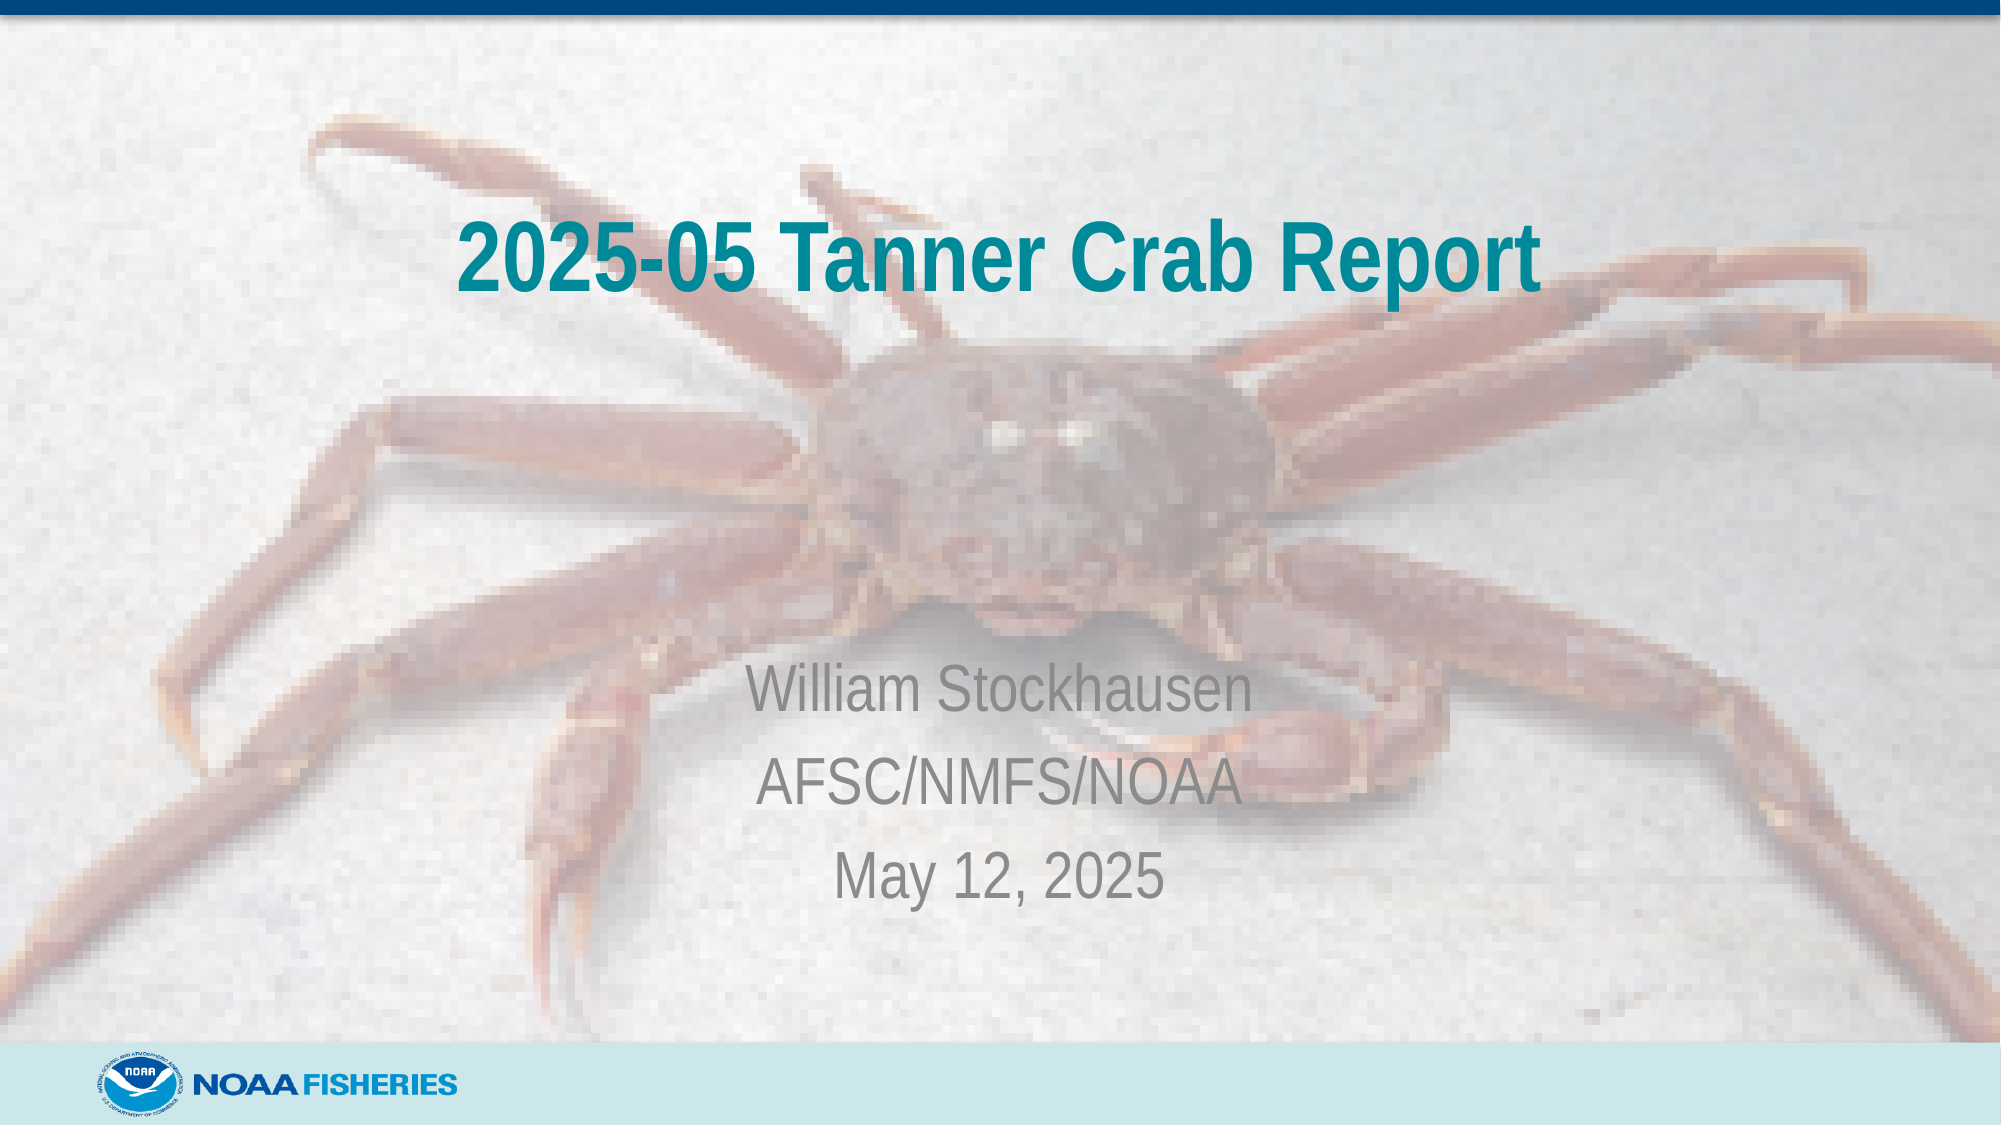

# 2025-05 Tanner Crab Report
William Stockhausen
AFSC/NMFS/NOAA
May 12, 2025